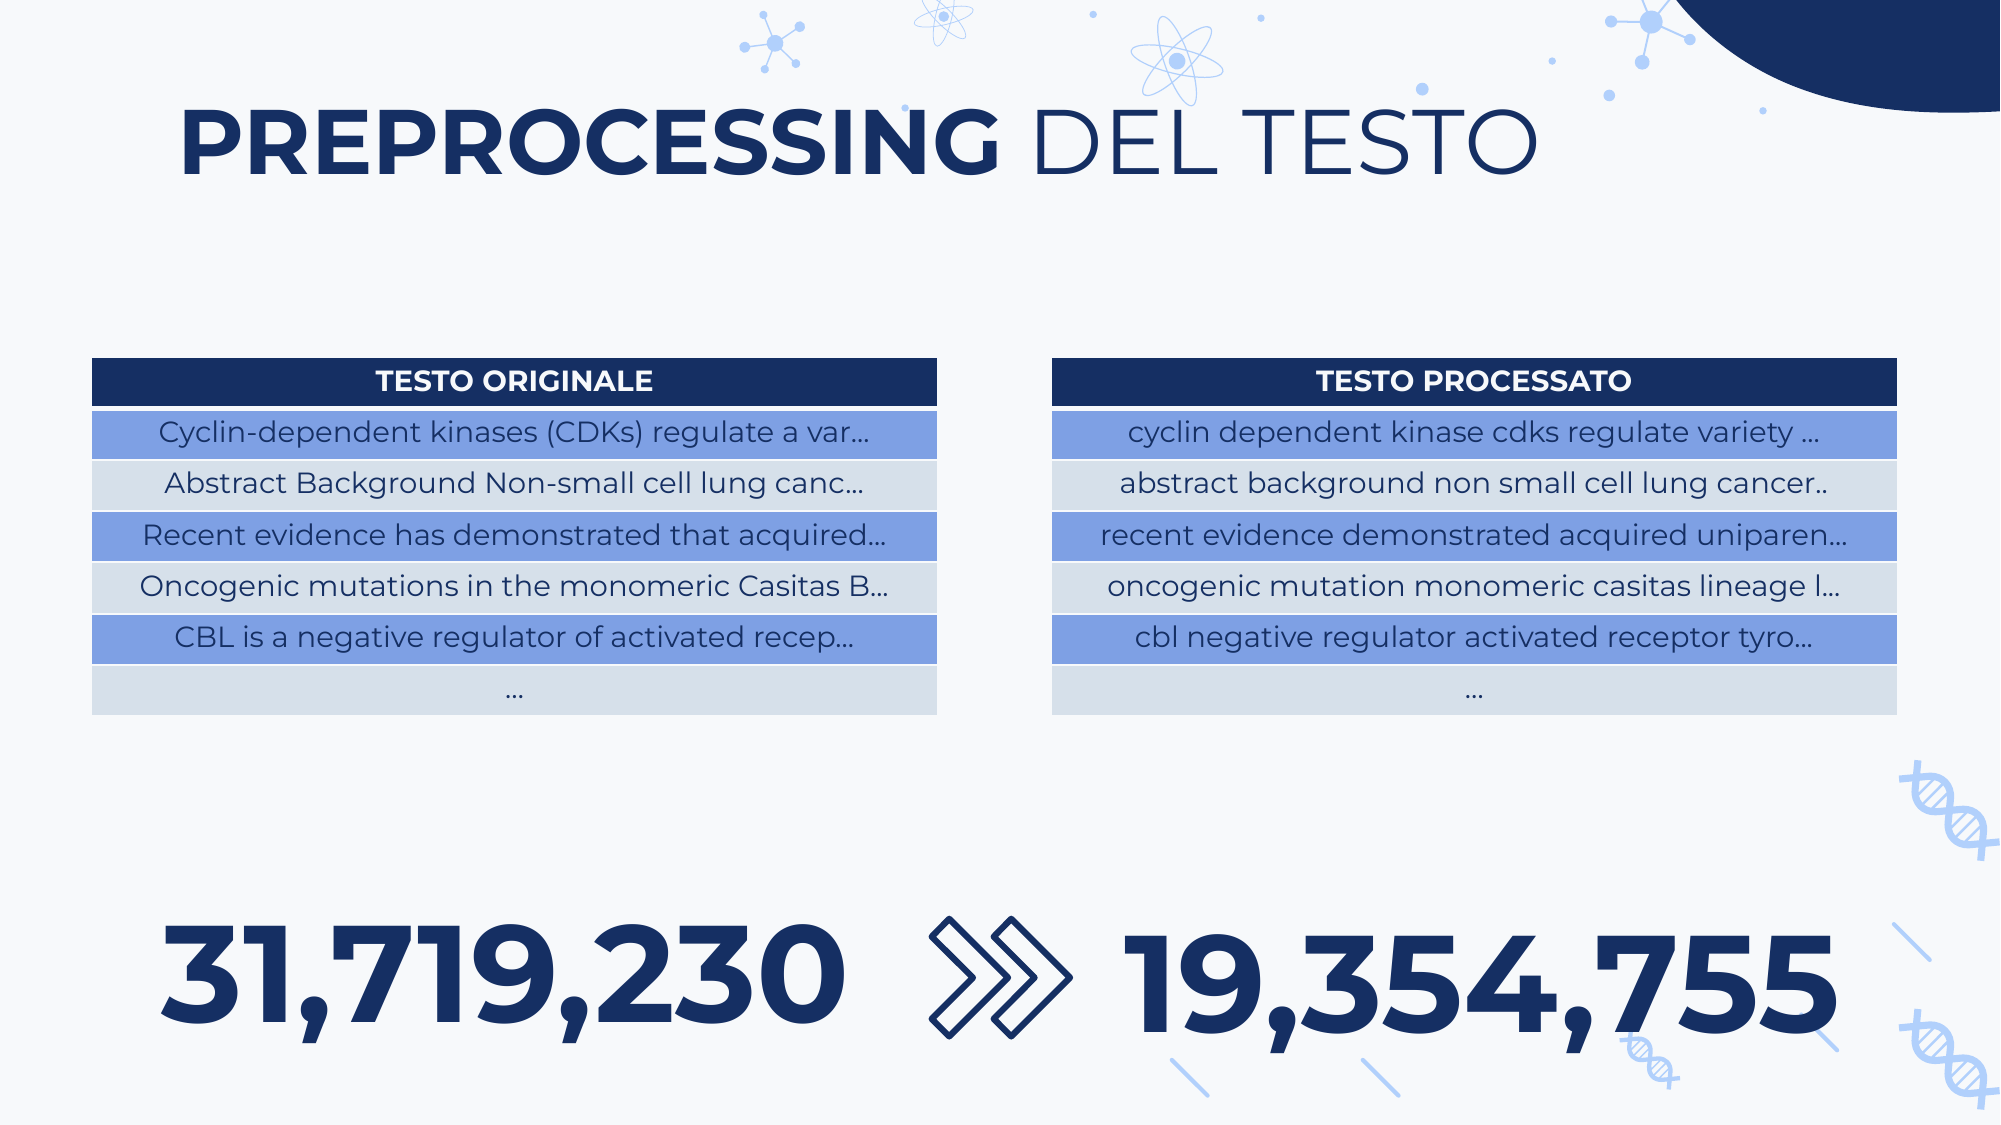

PREPROCESSING DEL TESTO
| TESTO ORIGINALE |
| --- |
| Cyclin-dependent kinases (CDKs) regulate a var... |
| Abstract Background Non-small cell lung canc... |
| Recent evidence has demonstrated that acquired... |
| Oncogenic mutations in the monomeric Casitas B... |
| CBL is a negative regulator of activated recep... |
| … |
| TESTO PROCESSATO |
| --- |
| cyclin dependent kinase cdks regulate variety ... |
| abstract background non small cell lung cancer.. |
| recent evidence demonstrated acquired uniparen... |
| oncogenic mutation monomeric casitas lineage l... |
| cbl negative regulator activated receptor tyro... |
| … |

19,354,755
31,719,230